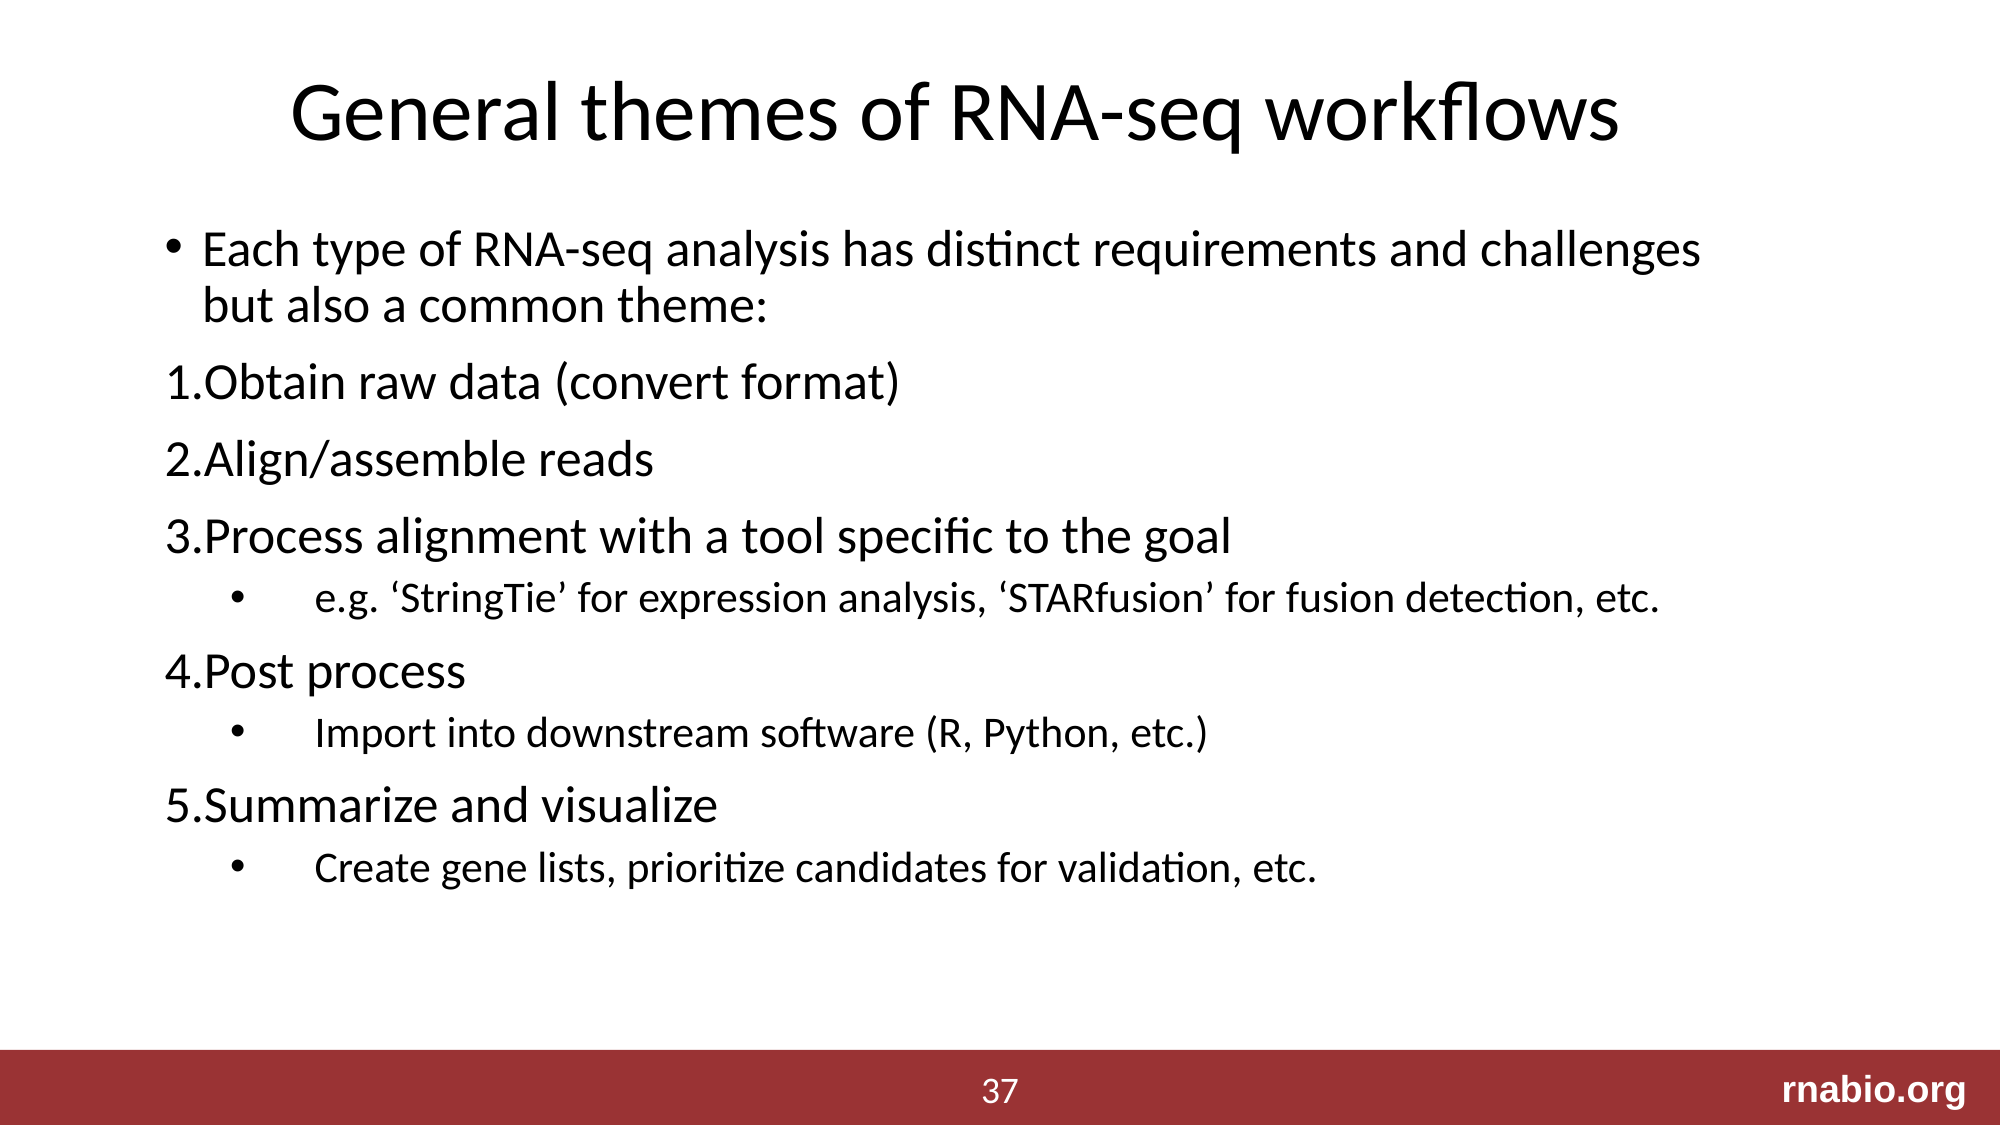

# General themes of RNA-seq workflows
Each type of RNA-seq analysis has distinct requirements and challenges but also a common theme:
Obtain raw data (convert format)
Align/assemble reads
Process alignment with a tool specific to the goal
e.g. ‘StringTie’ for expression analysis, ‘STARfusion’ for fusion detection, etc.
Post process
Import into downstream software (R, Python, etc.)
Summarize and visualize
Create gene lists, prioritize candidates for validation, etc.